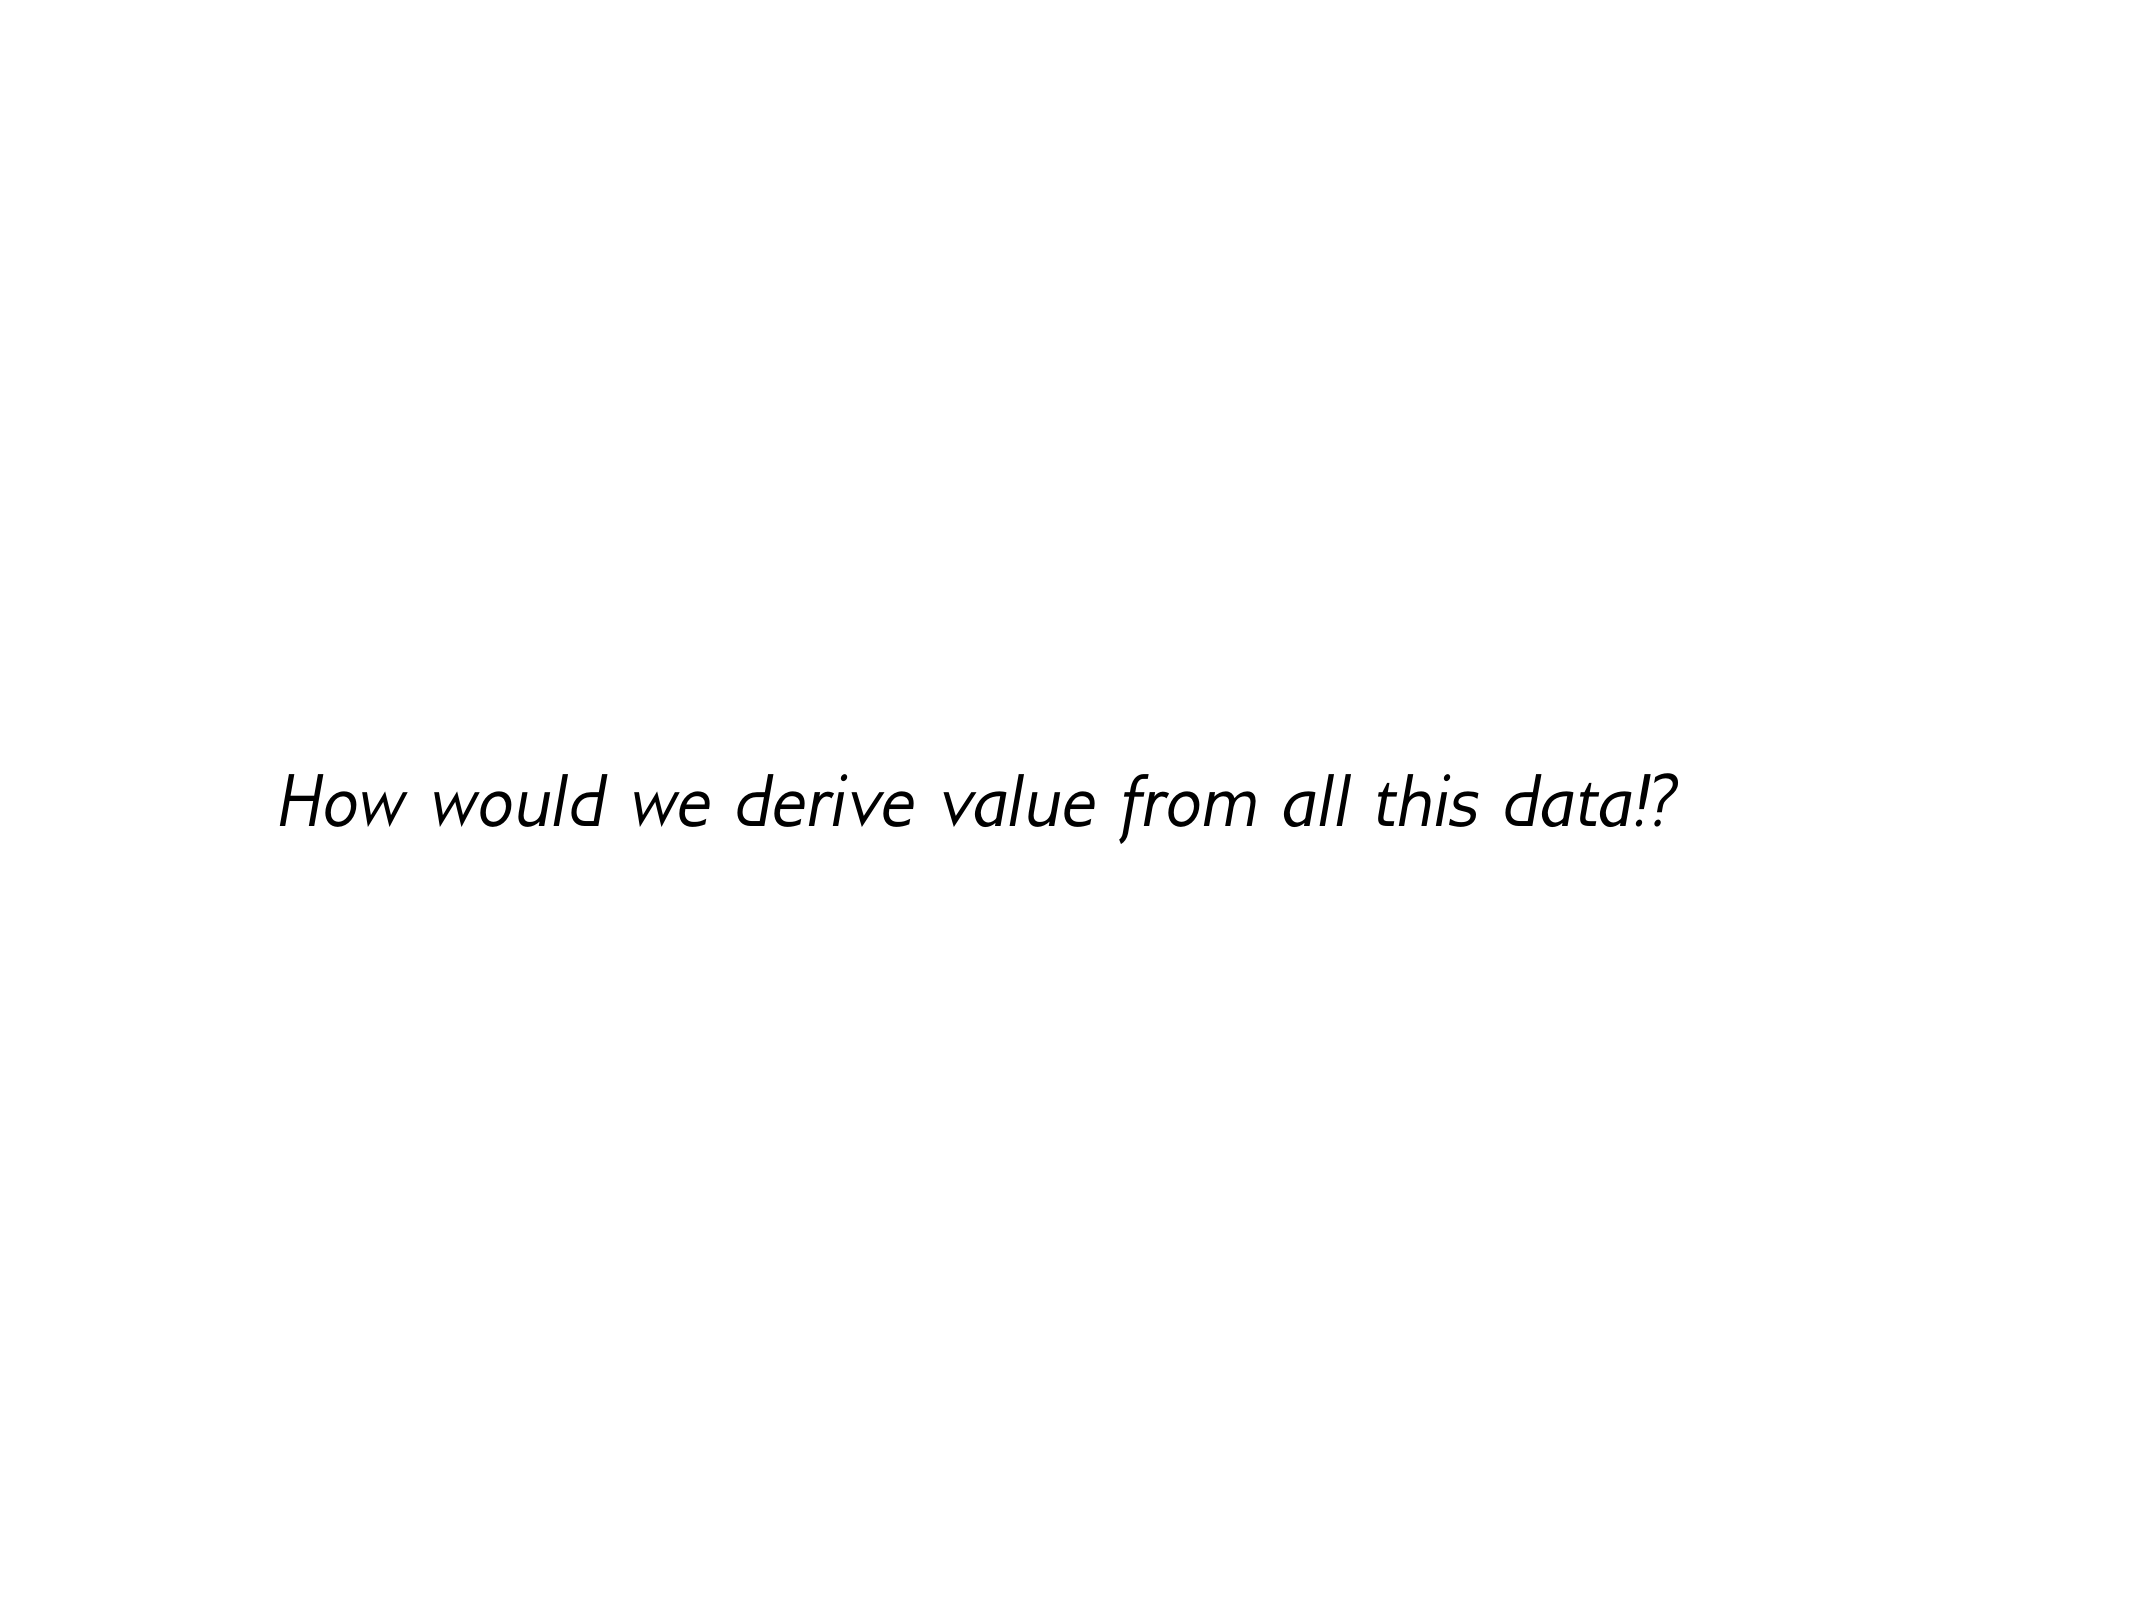

How would we derive value from all this data!?